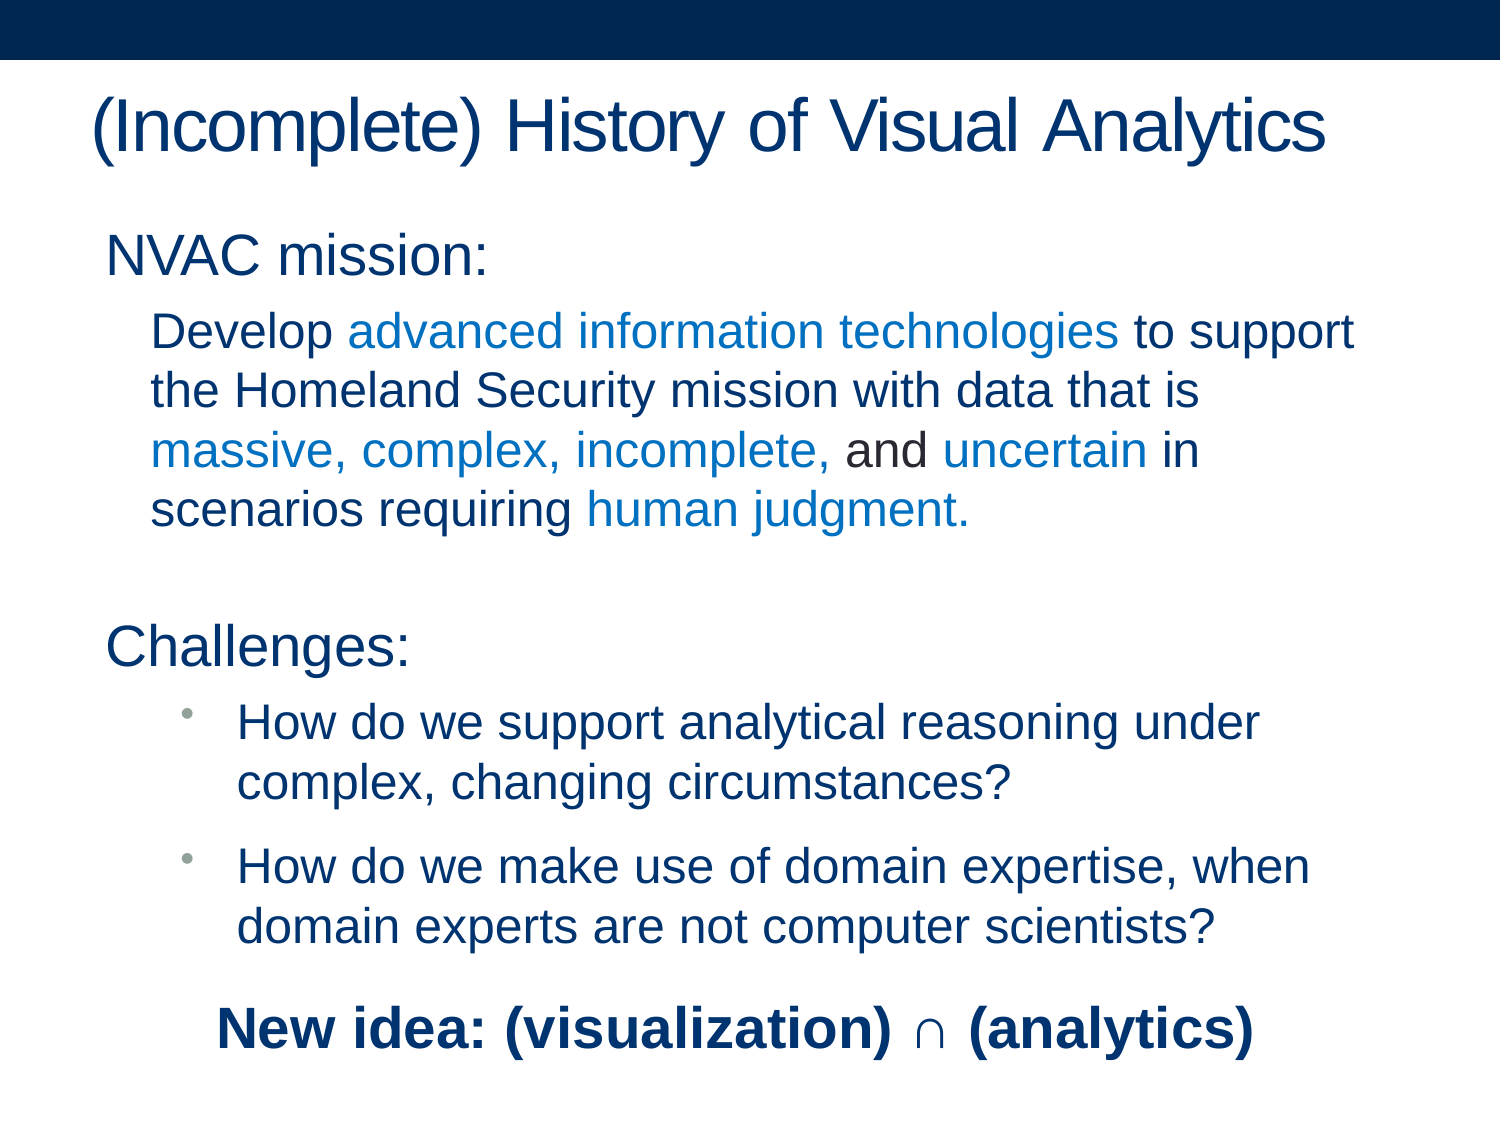

# (Incomplete) History of Visual Analytics
NVAC mission:
Develop advanced information technologies to support the Homeland Security mission with data that is massive, complex, incomplete, and uncertain in scenarios requiring human judgment.

Challenges:
How do we support analytical reasoning under complex, changing circumstances?
How do we make use of domain expertise, when domain experts are not computer scientists?
New idea: (visualization) ∩ (analytics)